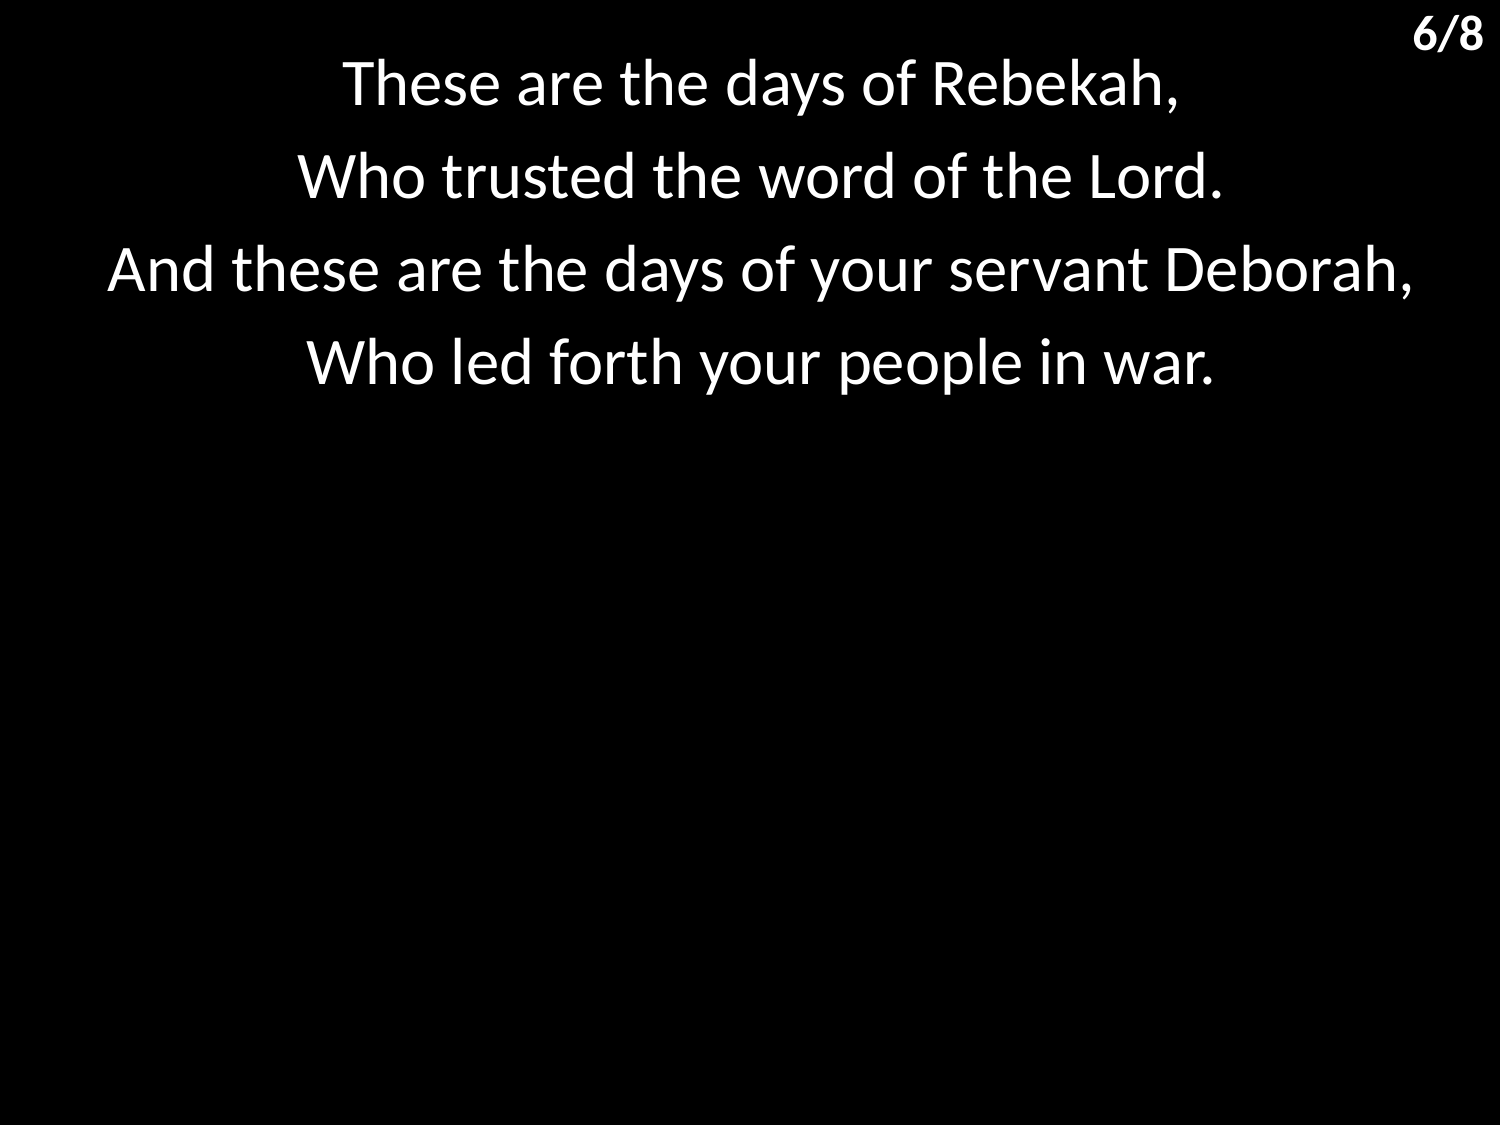

6/8
These are the days of Rebekah,
Who trusted the word of the Lord.
And these are the days of your servant Deborah,
Who led forth your people in war.